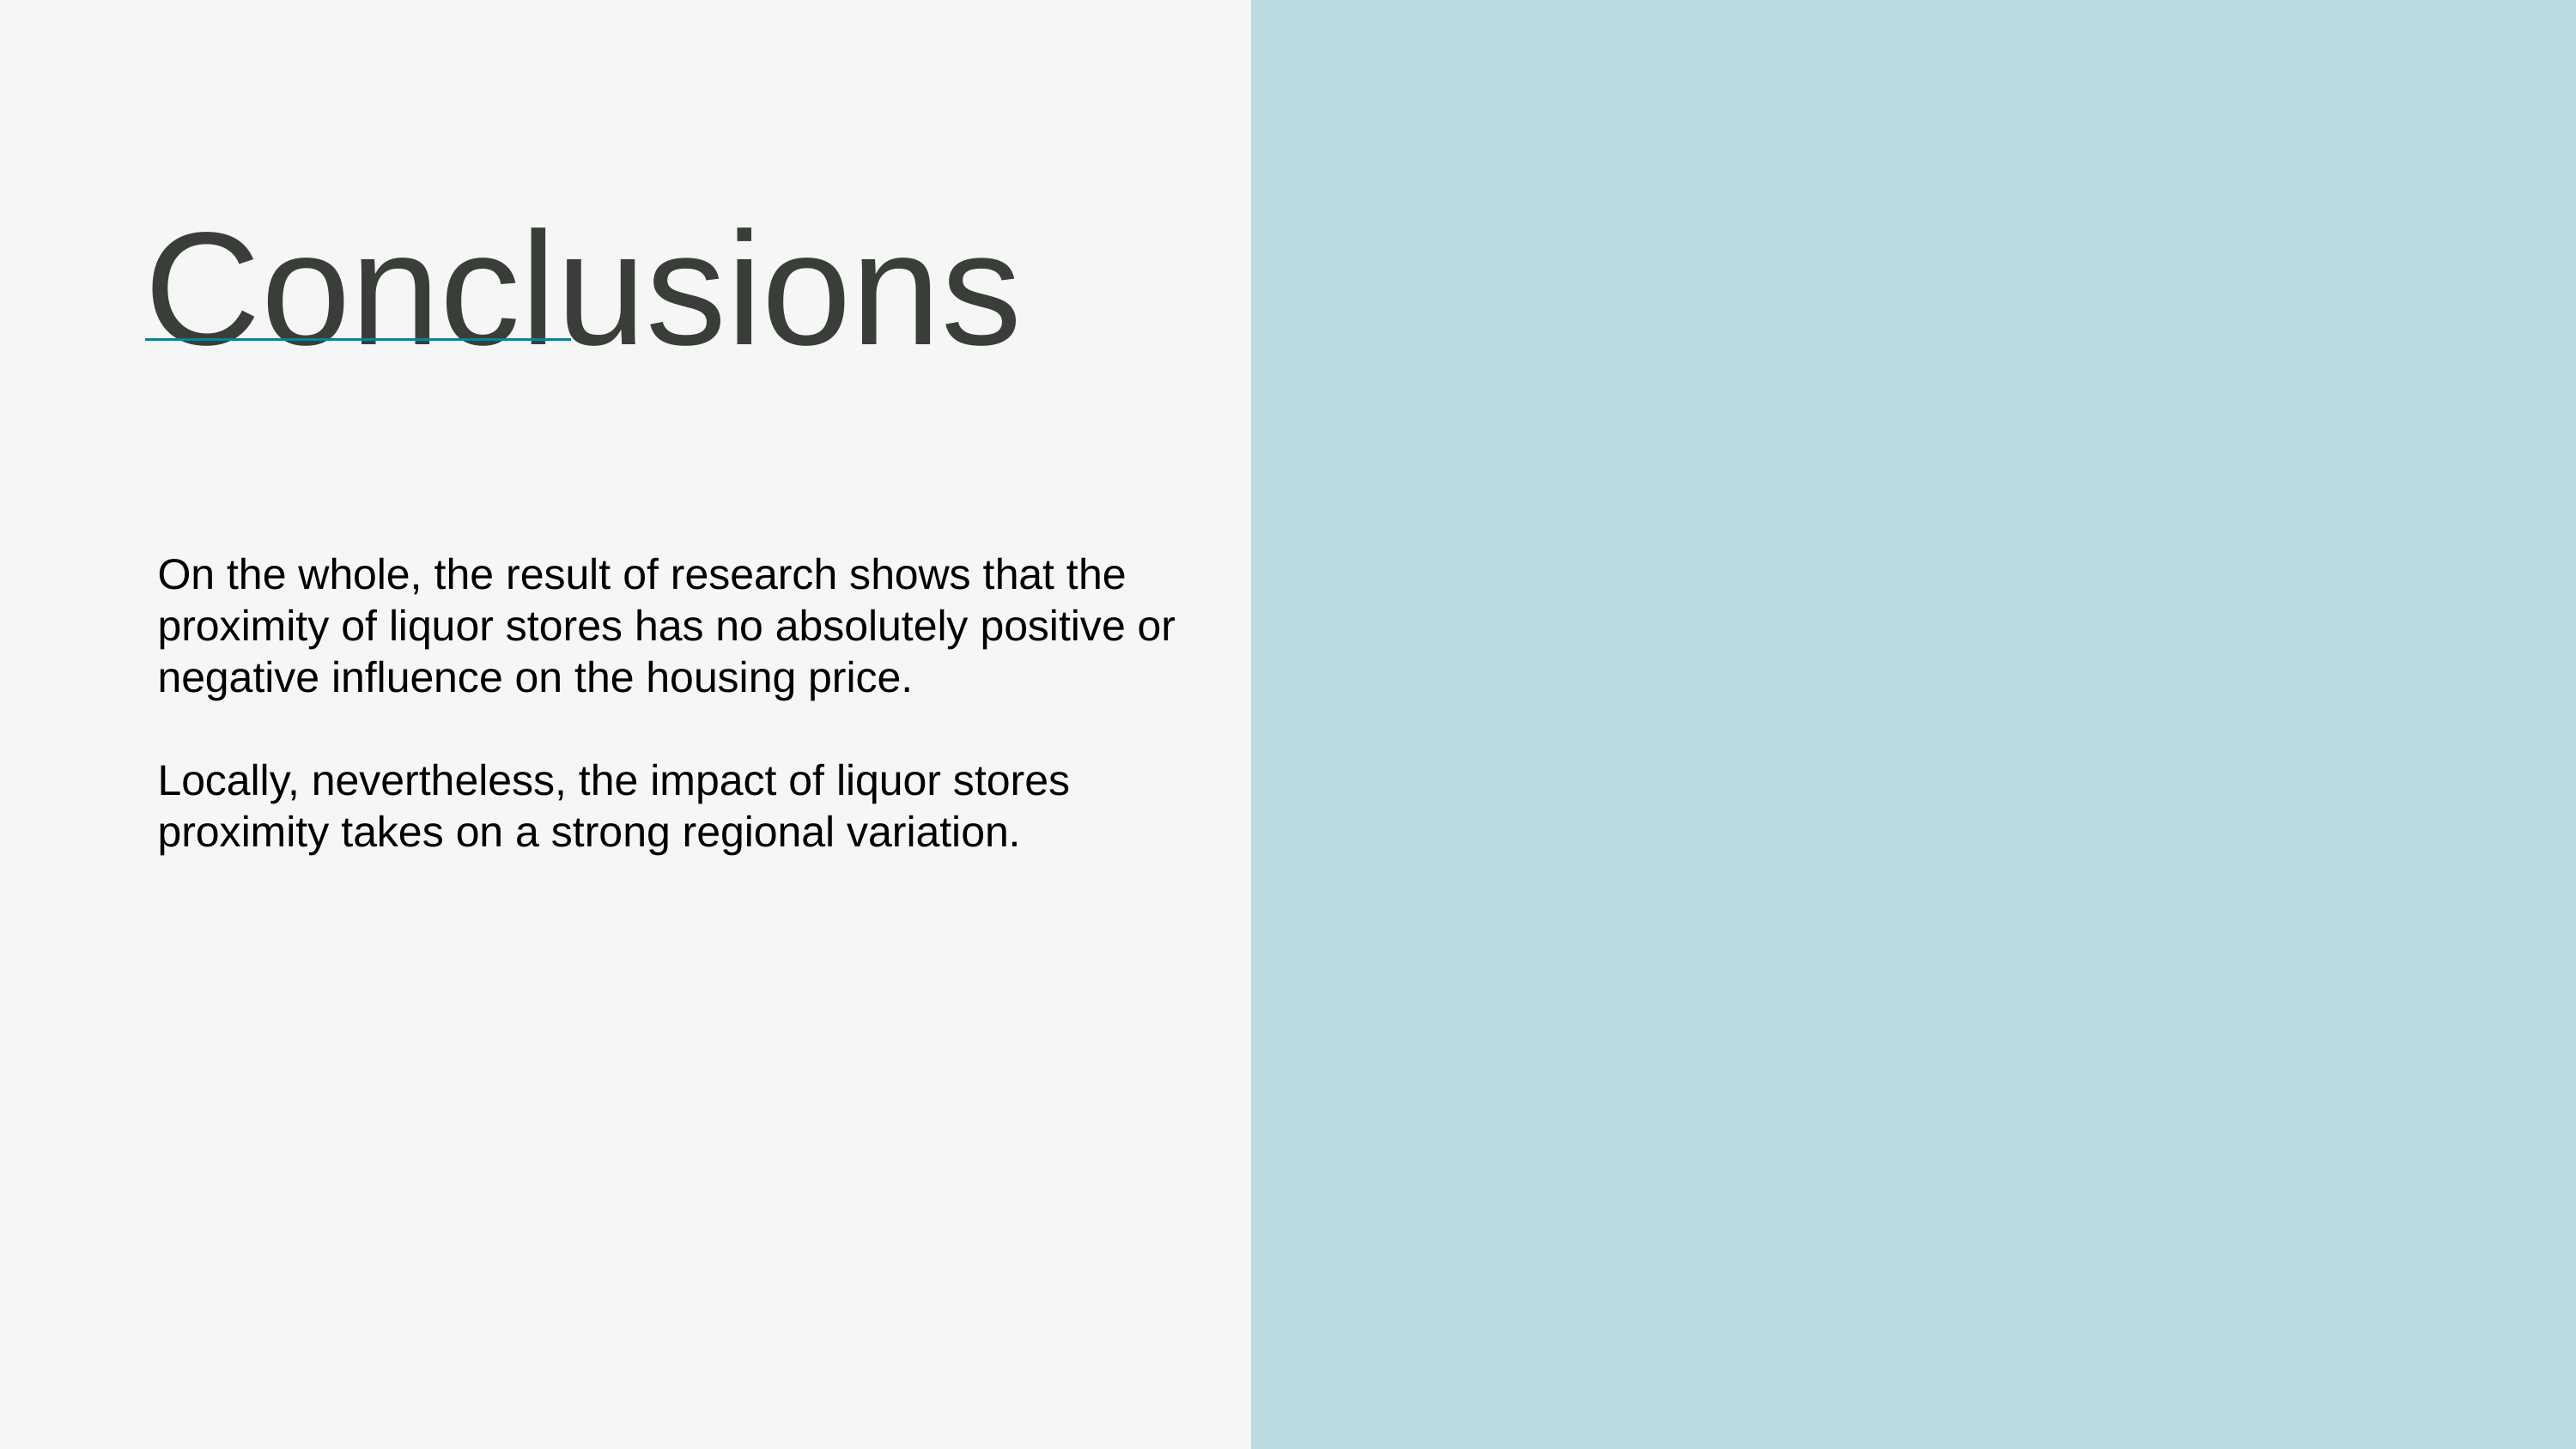

Conclusions
On the whole, the result of research shows that the proximity of liquor stores has no absolutely positive or negative influence on the housing price.

Locally, nevertheless, the impact of liquor stores proximity takes on a strong regional variation.